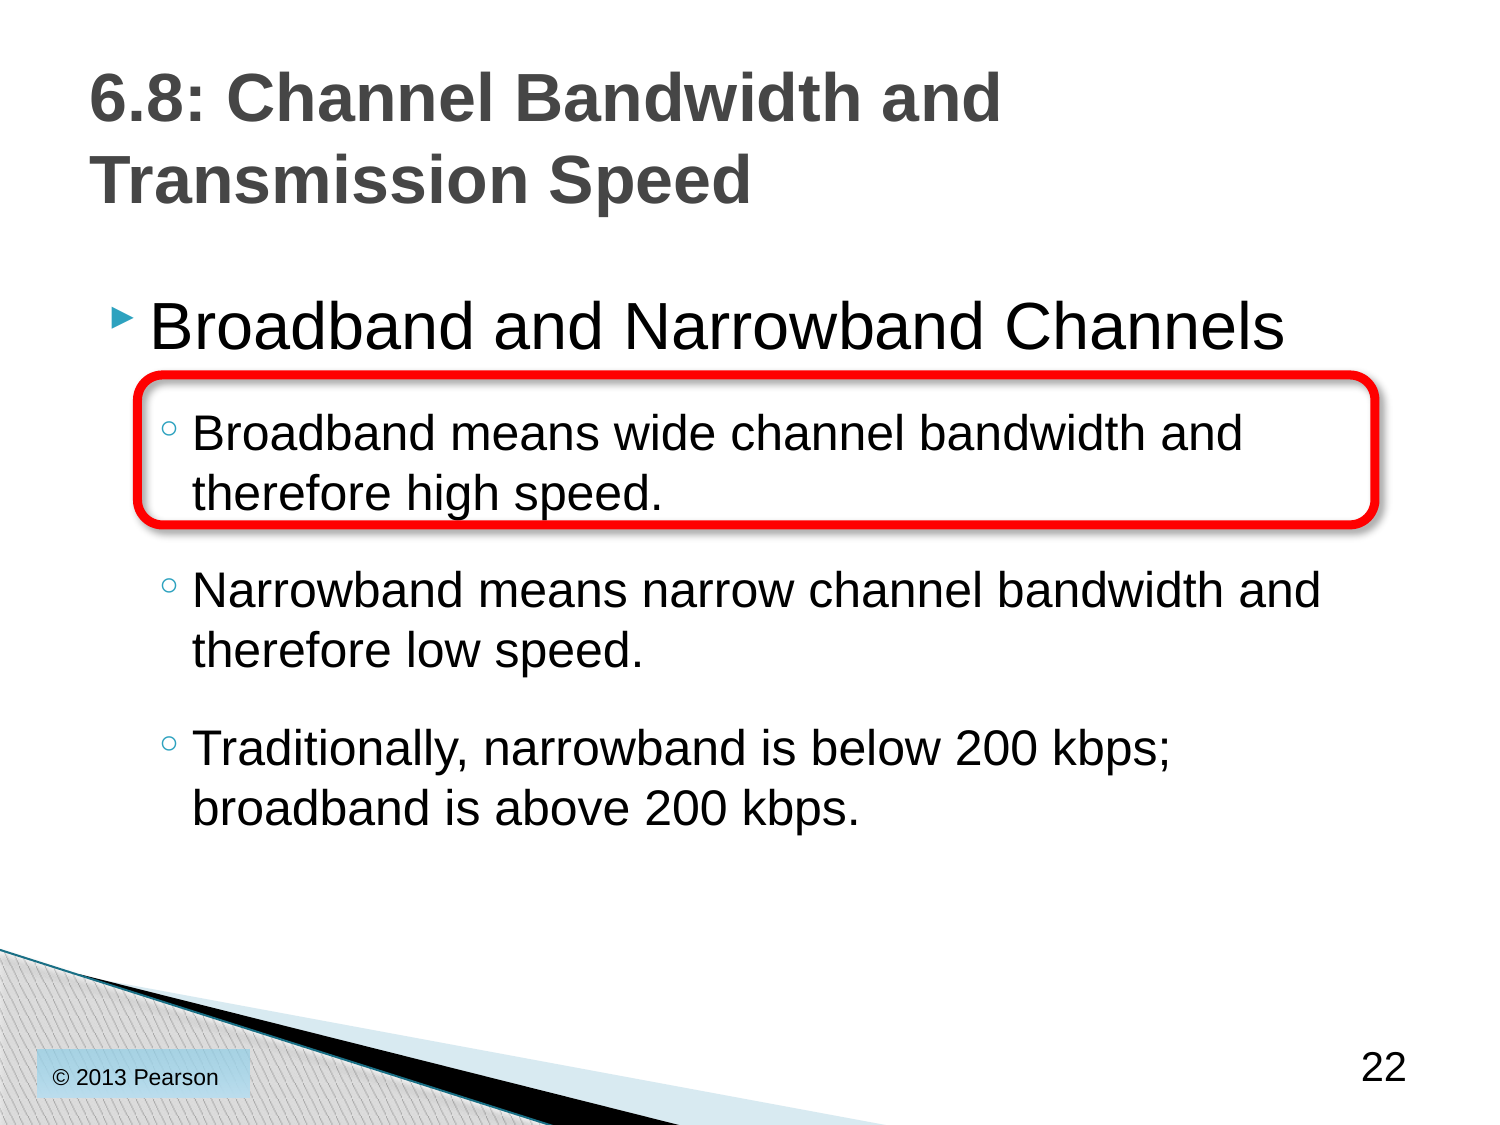

# 6.8: Channel Bandwidth and Transmission Speed
Broadband and Narrowband Channels
Broadband means wide channel bandwidth and therefore high speed.
Narrowband means narrow channel bandwidth and therefore low speed.
Traditionally, narrowband is below 200 kbps; broadband is above 200 kbps.

22
© 2013 Pearson